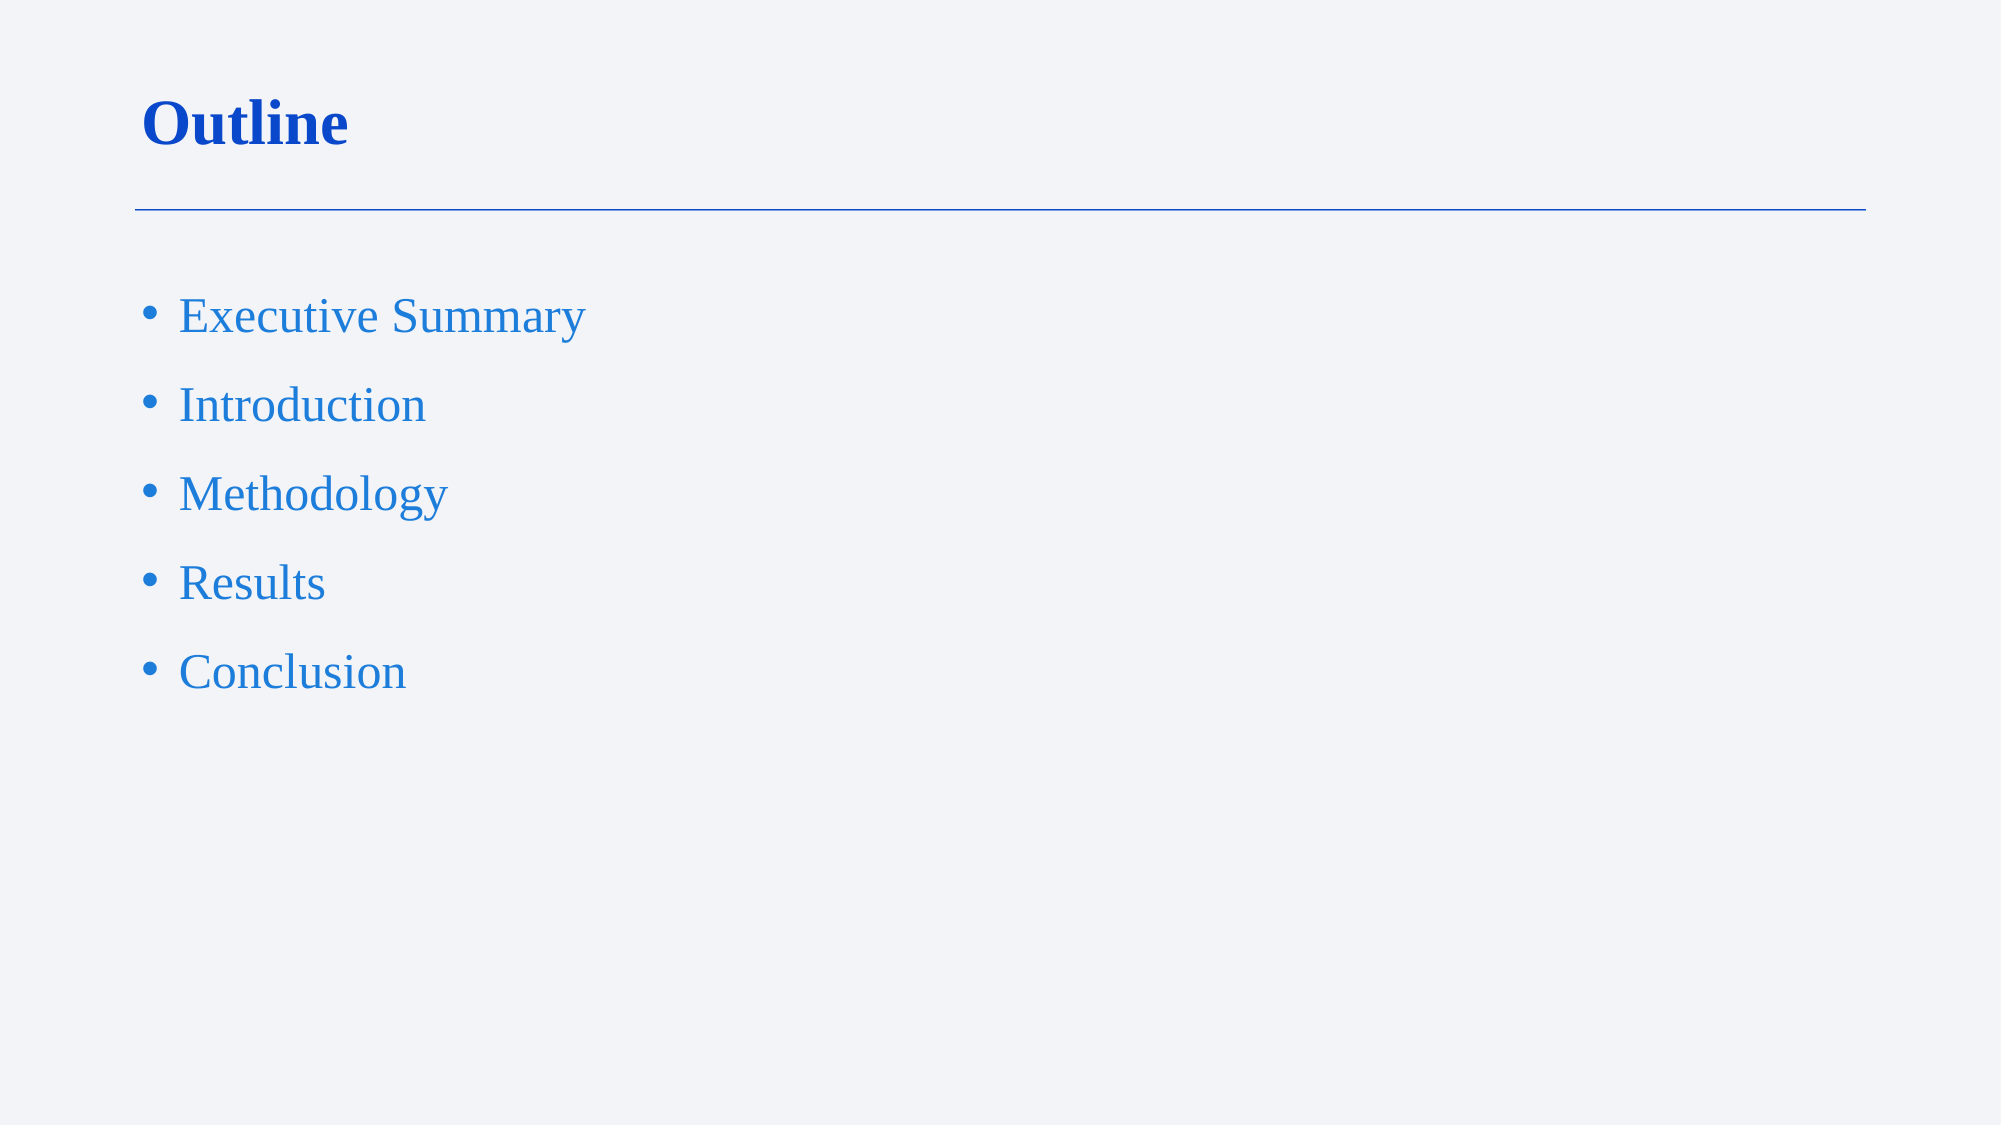

Outline

Executive Summary
Introduction
Methodology
Results
Conclusion

2